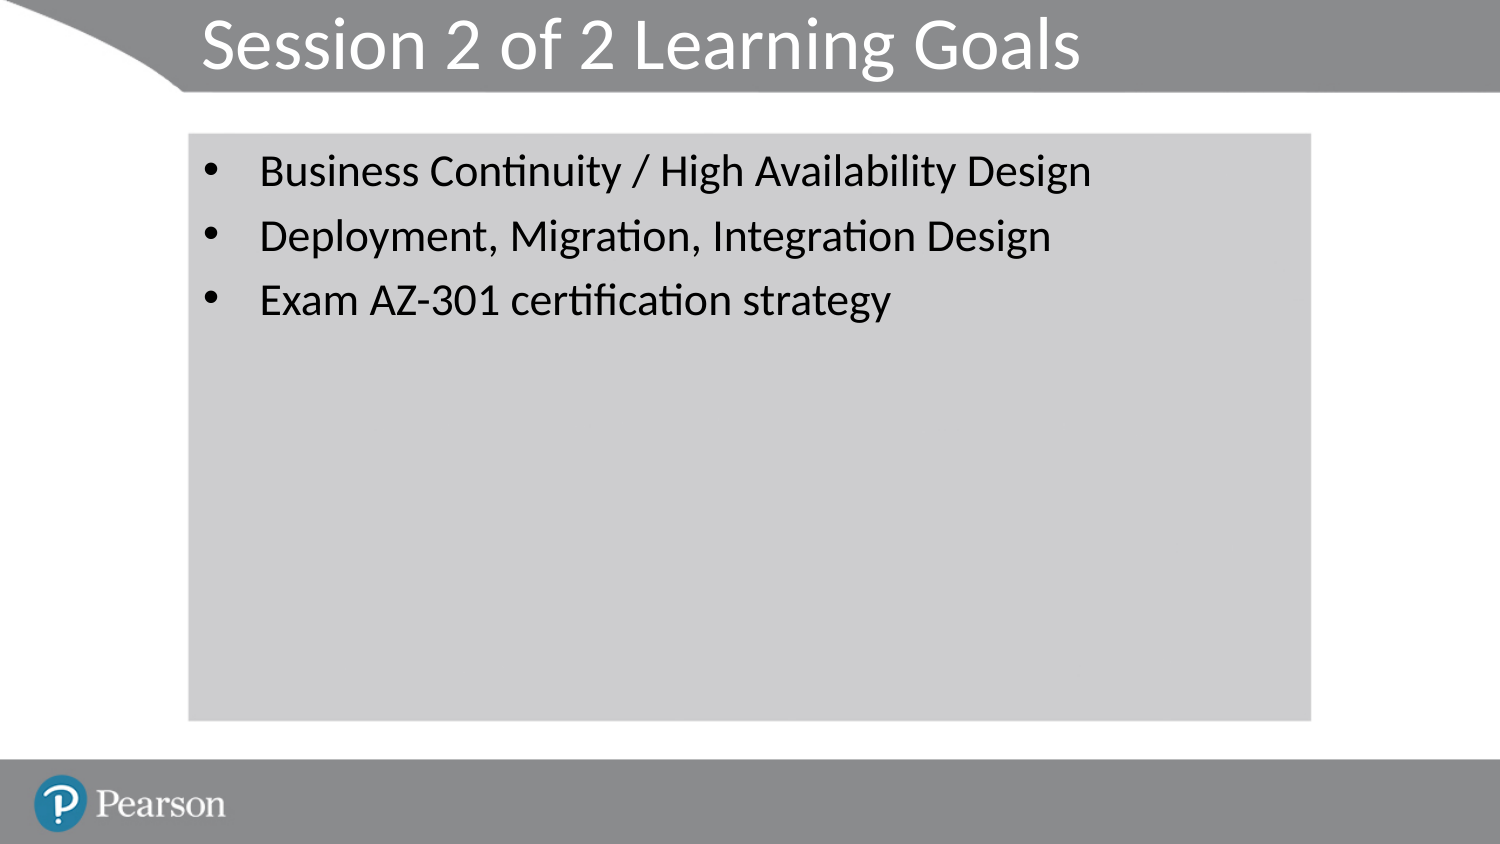

# Session 2 of 2 Learning Goals
Business Continuity / High Availability Design
Deployment, Migration, Integration Design
Exam AZ-301 certification strategy